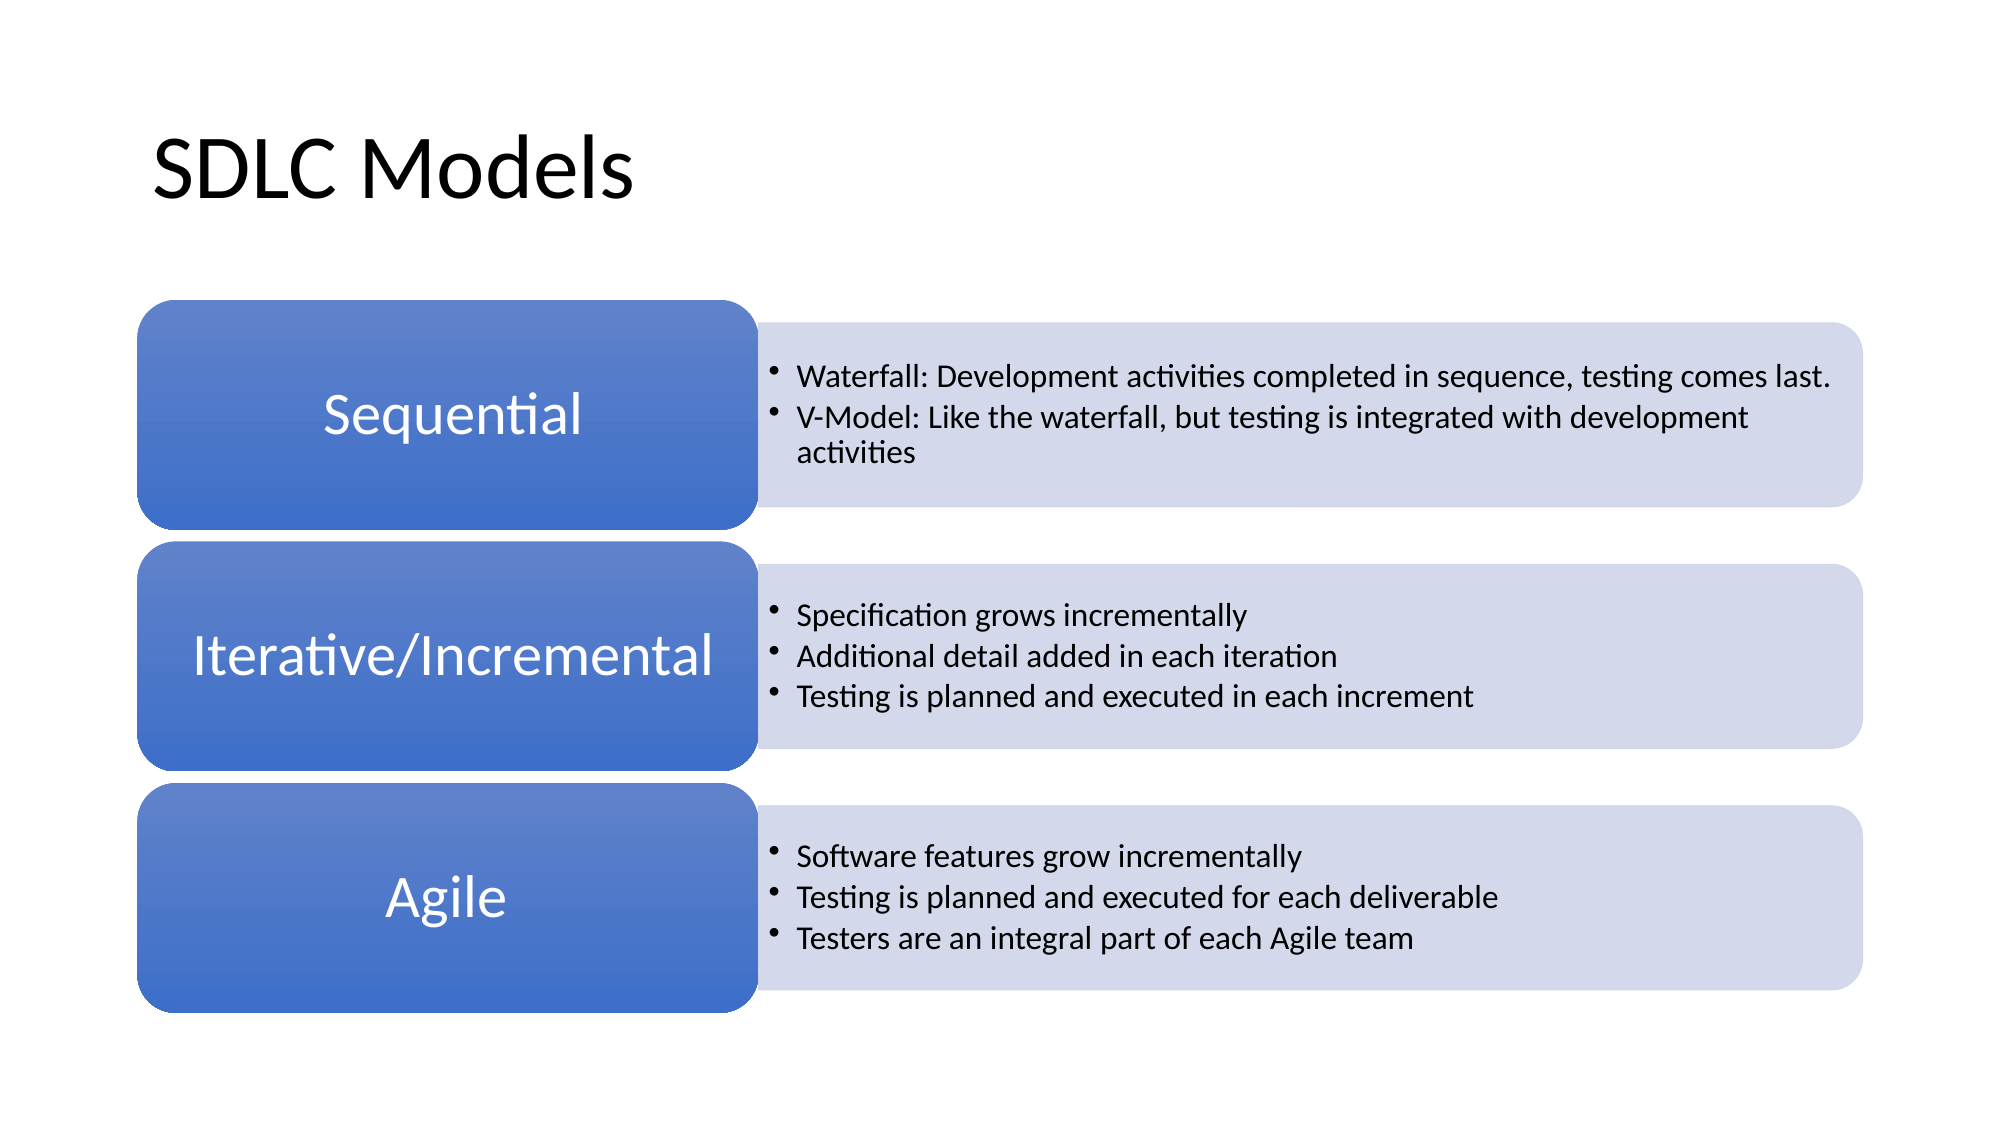

# SDLC Models
Waterfall: Development activities completed in sequence, testing comes last.
V-Model: Like the waterfall, but testing is integrated with development activities
Sequential
Specification grows incrementally
Additional detail added in each iteration
Testing is planned and executed in each increment
Iterative/Incremental
Software features grow incrementally
Testing is planned and executed for each deliverable
Testers are an integral part of each Agile team
Agile